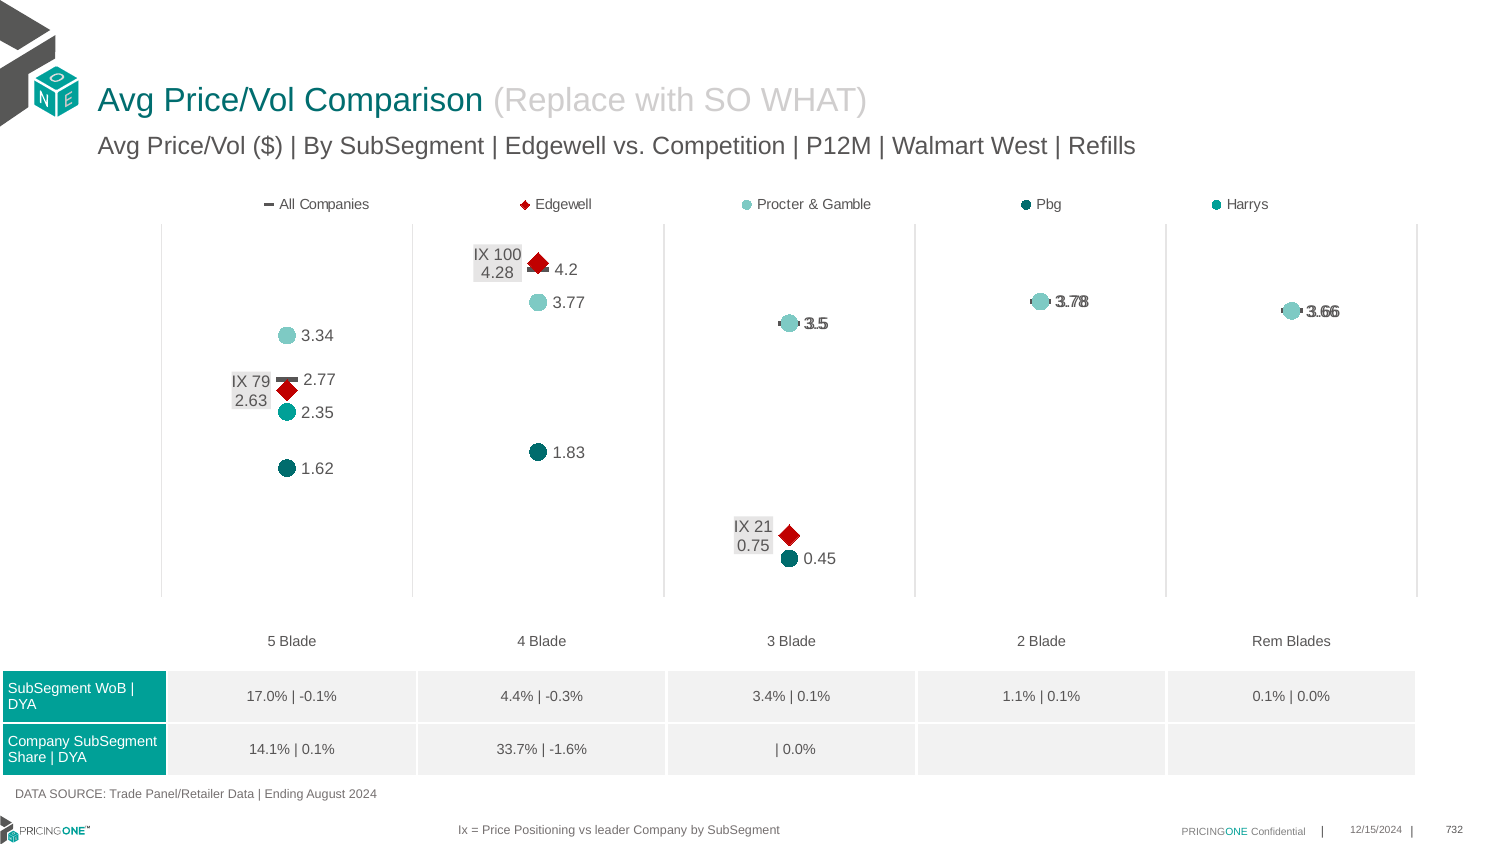

# Avg Price/Vol Comparison (Replace with SO WHAT)
Avg Price/Vol ($) | By SubSegment | Edgewell vs. Competition | P12M | Walmart West | Refills

### Chart

| Category | All Companies | Edgewell | Procter & Gamble | Pbg | Harrys |
|---|---|---|---|---|---|
| IX 79 | 2.77 | 2.63 | 3.34 | 1.62 | 2.35 |
| IX 100 | 4.2 | 4.28 | 3.77 | 1.83 | None |
| IX 21 | 3.5 | 0.75 | 3.5 | 0.45 | None |
| None | 3.78 | None | 3.78 | None | None |
| None | 3.66 | None | 3.66 | None | None |
|  | 5 Blade | 4 Blade | 3 Blade | 2 Blade | Rem Blades |
| --- | --- | --- | --- | --- | --- |
| SubSegment WoB | DYA | 17.0% | -0.1% | 4.4% | -0.3% | 3.4% | 0.1% | 1.1% | 0.1% | 0.1% | 0.0% |
| Company SubSegment Share | DYA | 14.1% | 0.1% | 33.7% | -1.6% | | 0.0% |  |  |
DATA SOURCE: Trade Panel/Retailer Data | Ending August 2024
Ix = Price Positioning vs leader Company by SubSegment
12/15/2024
732